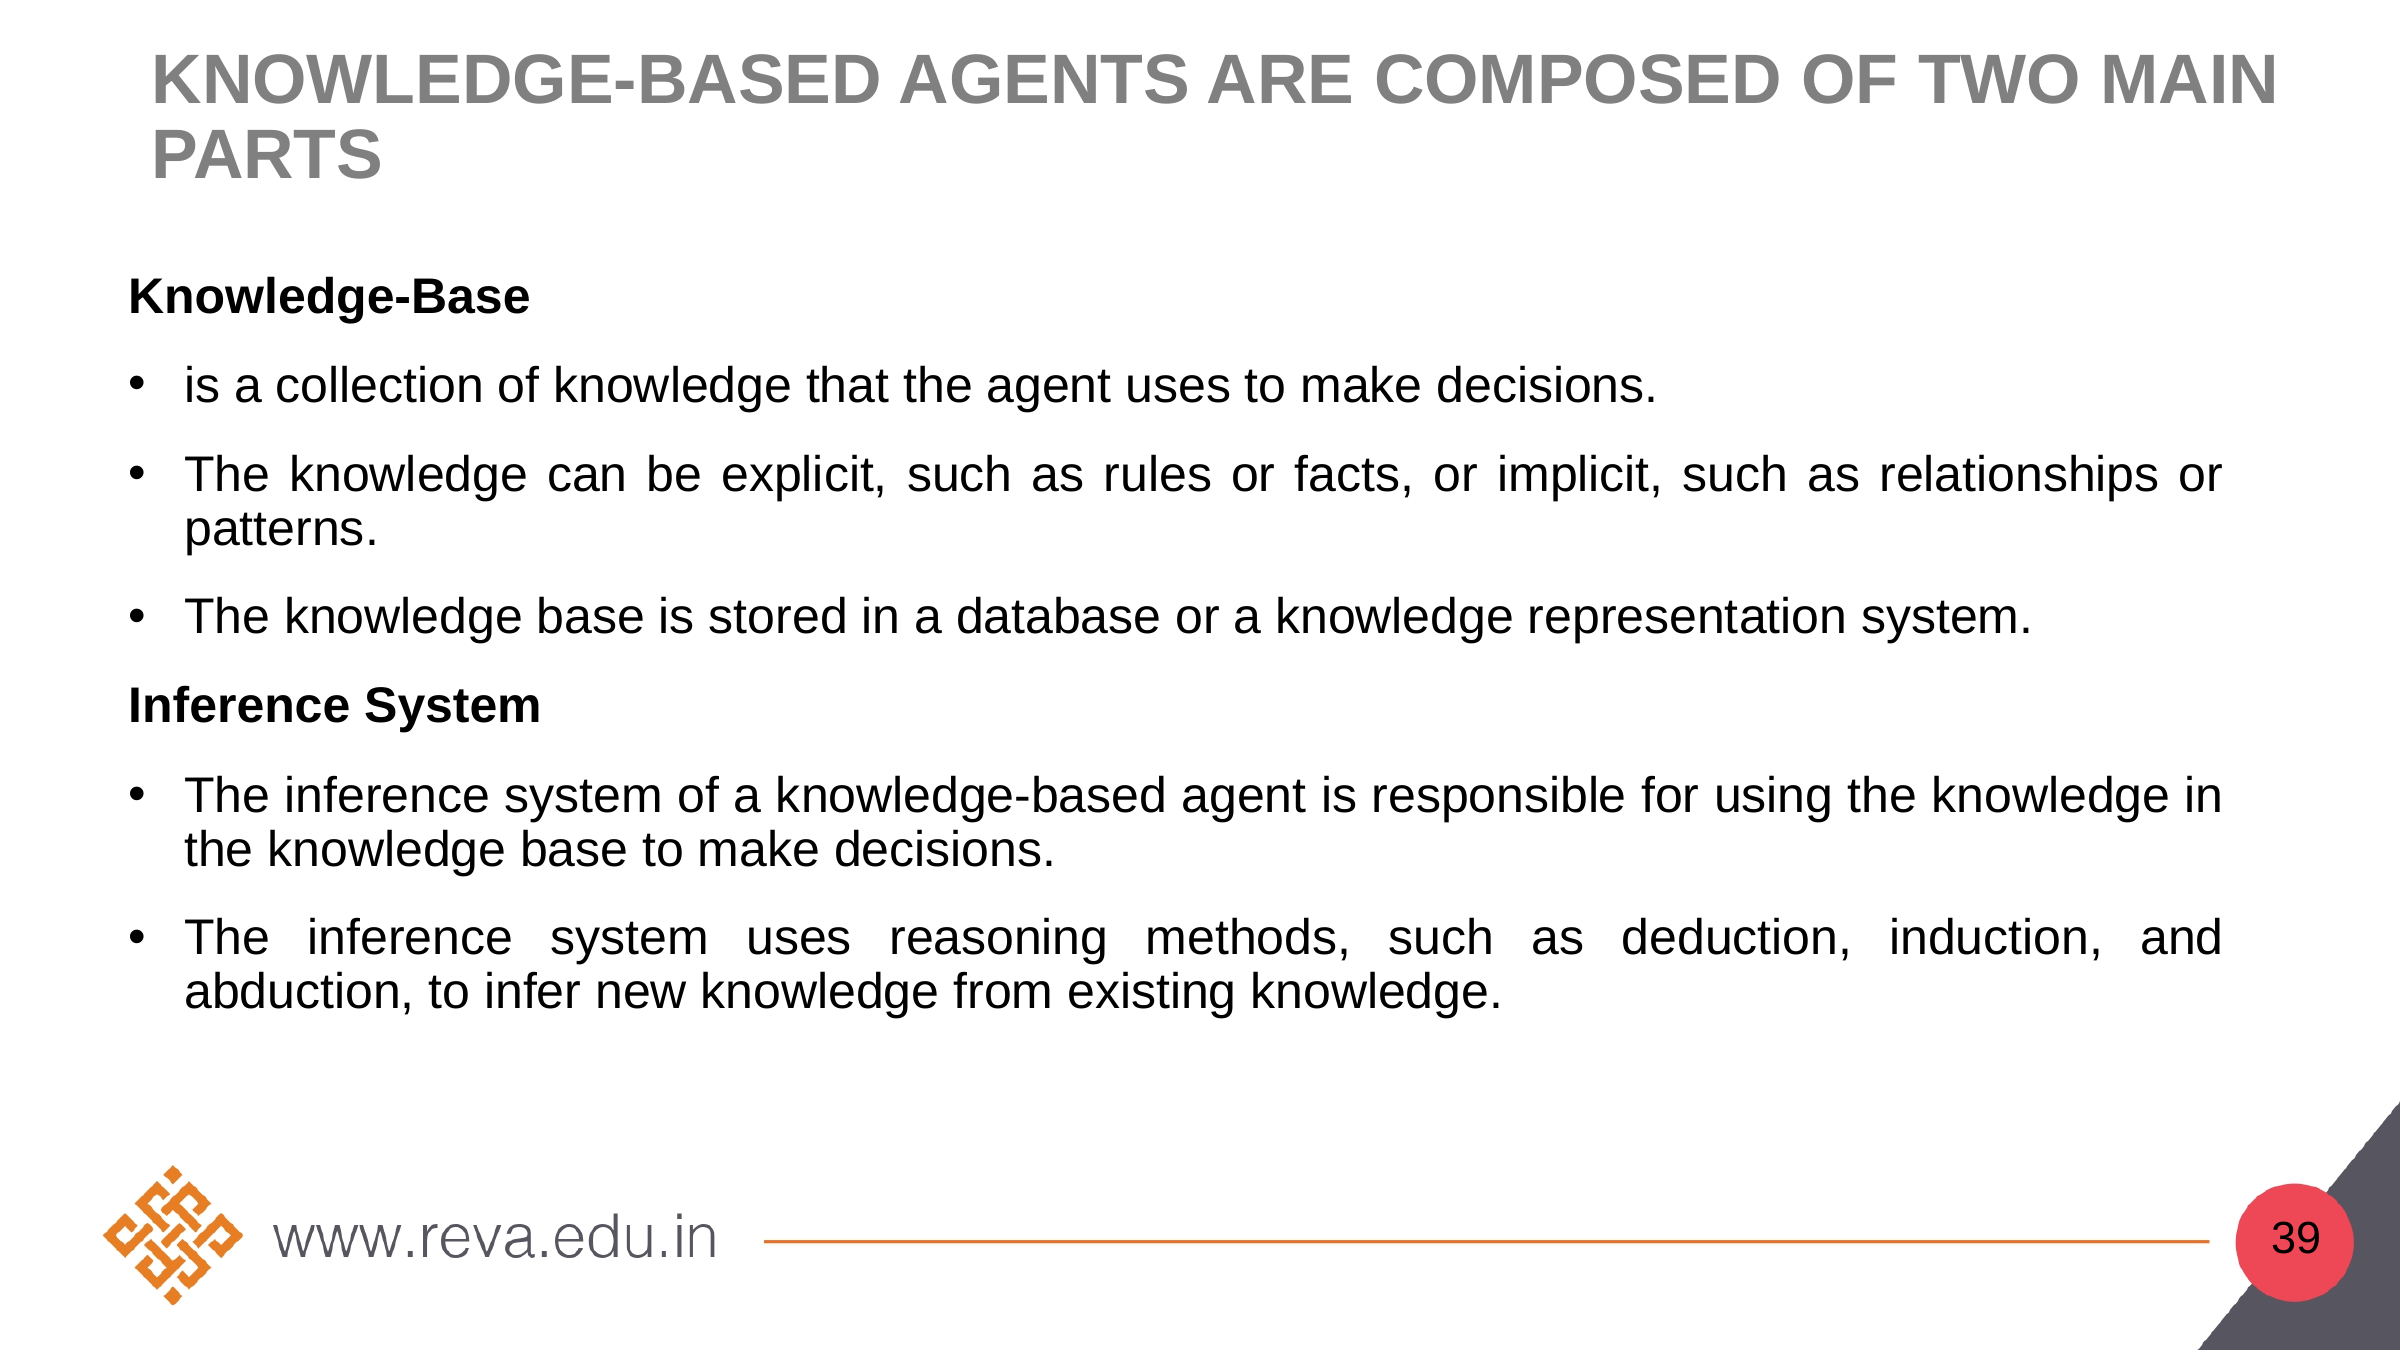

# Knowledge-Based Agents are Composed of Two Main Parts
Knowledge-Base
is a collection of knowledge that the agent uses to make decisions.
The knowledge can be explicit, such as rules or facts, or implicit, such as relationships or patterns.
The knowledge base is stored in a database or a knowledge representation system.
Inference System
The inference system of a knowledge-based agent is responsible for using the knowledge in the knowledge base to make decisions.
The inference system uses reasoning methods, such as deduction, induction, and abduction, to infer new knowledge from existing knowledge.

39